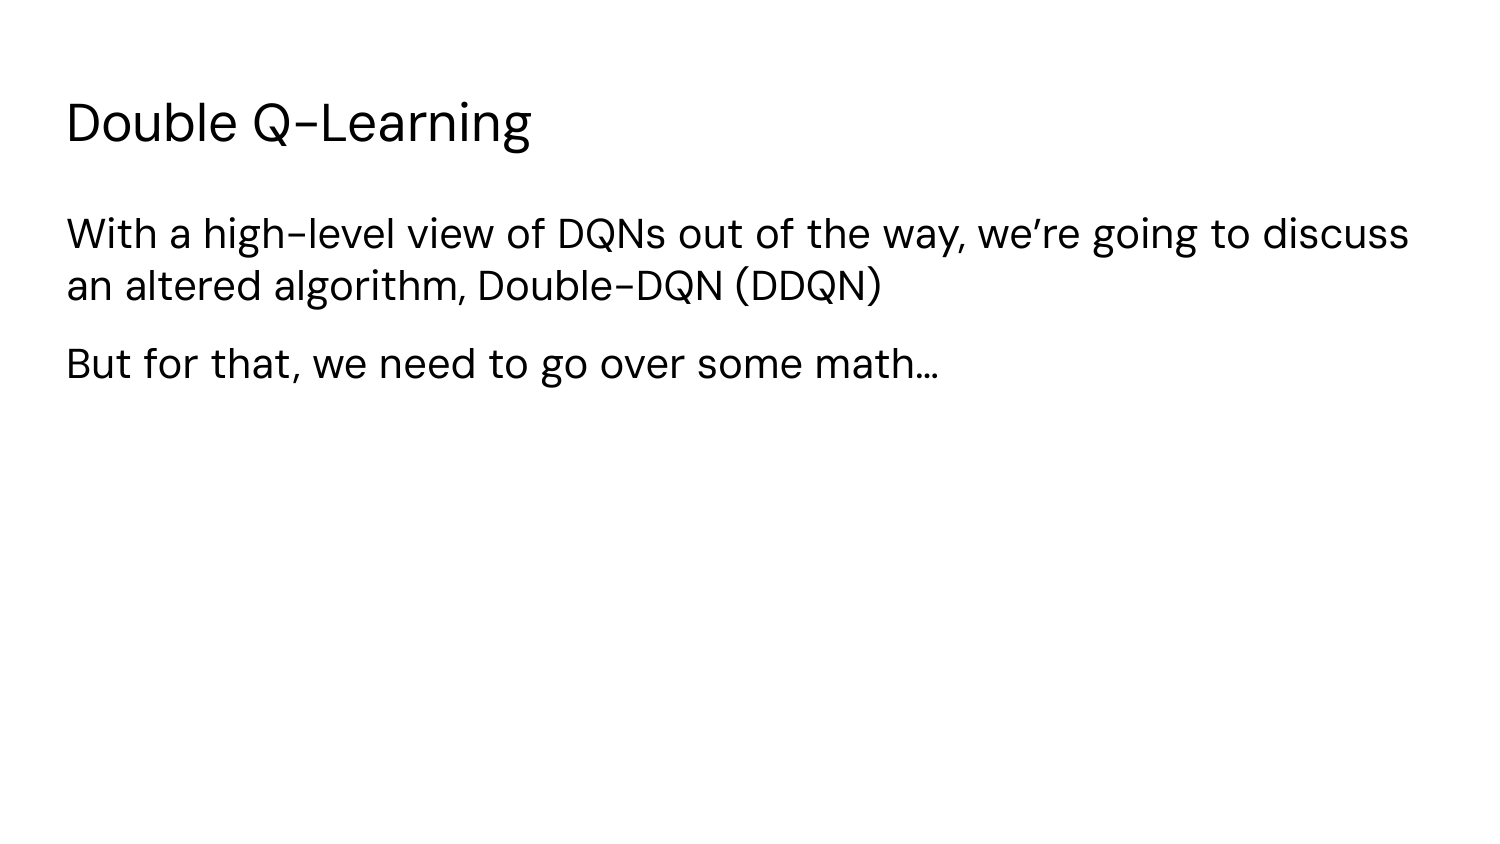

# Double Q-Learning
With a high-level view of DQNs out of the way, we’re going to discuss an altered algorithm, Double-DQN (DDQN)
But for that, we need to go over some math…